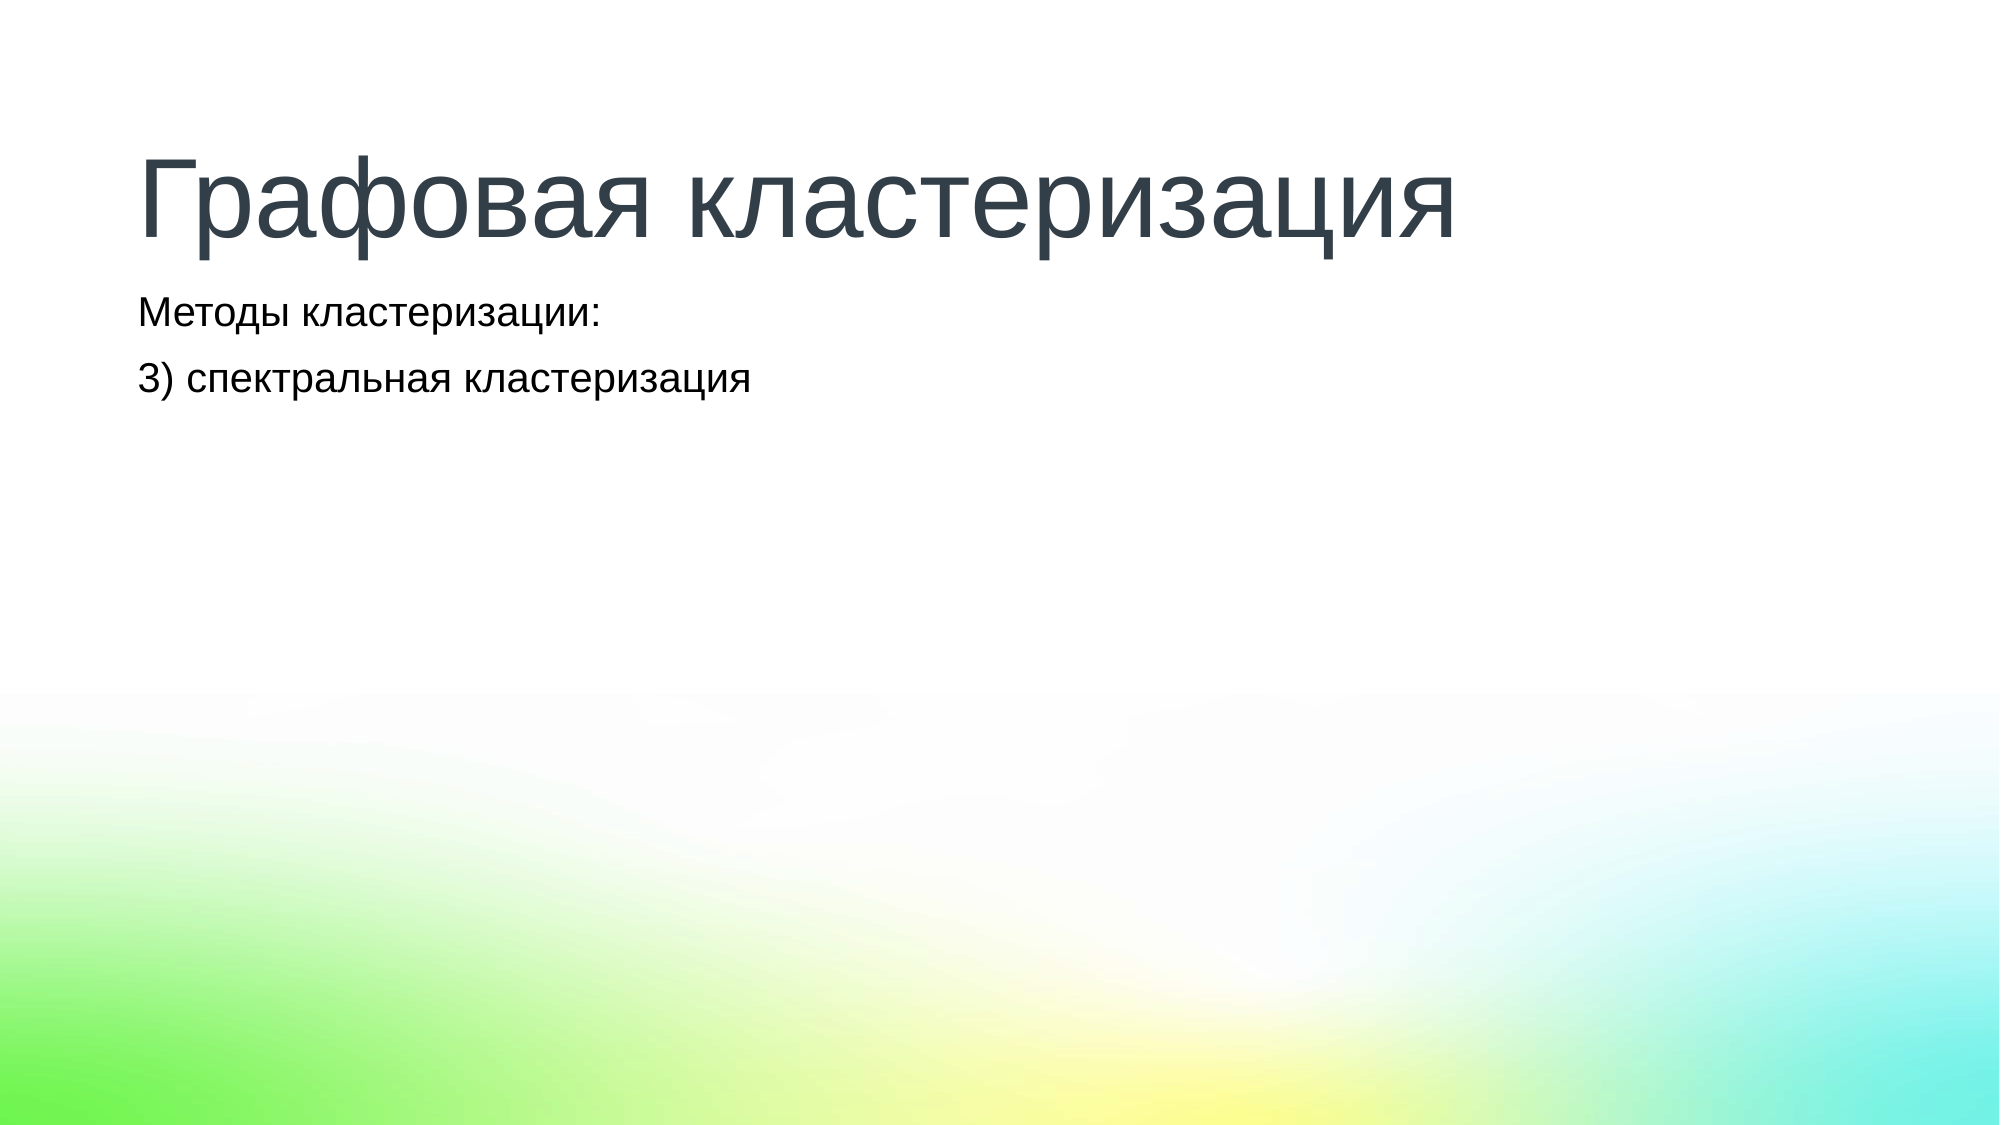

Графовая кластеризация
Методы кластеризации:
3) спектральная кластеризация